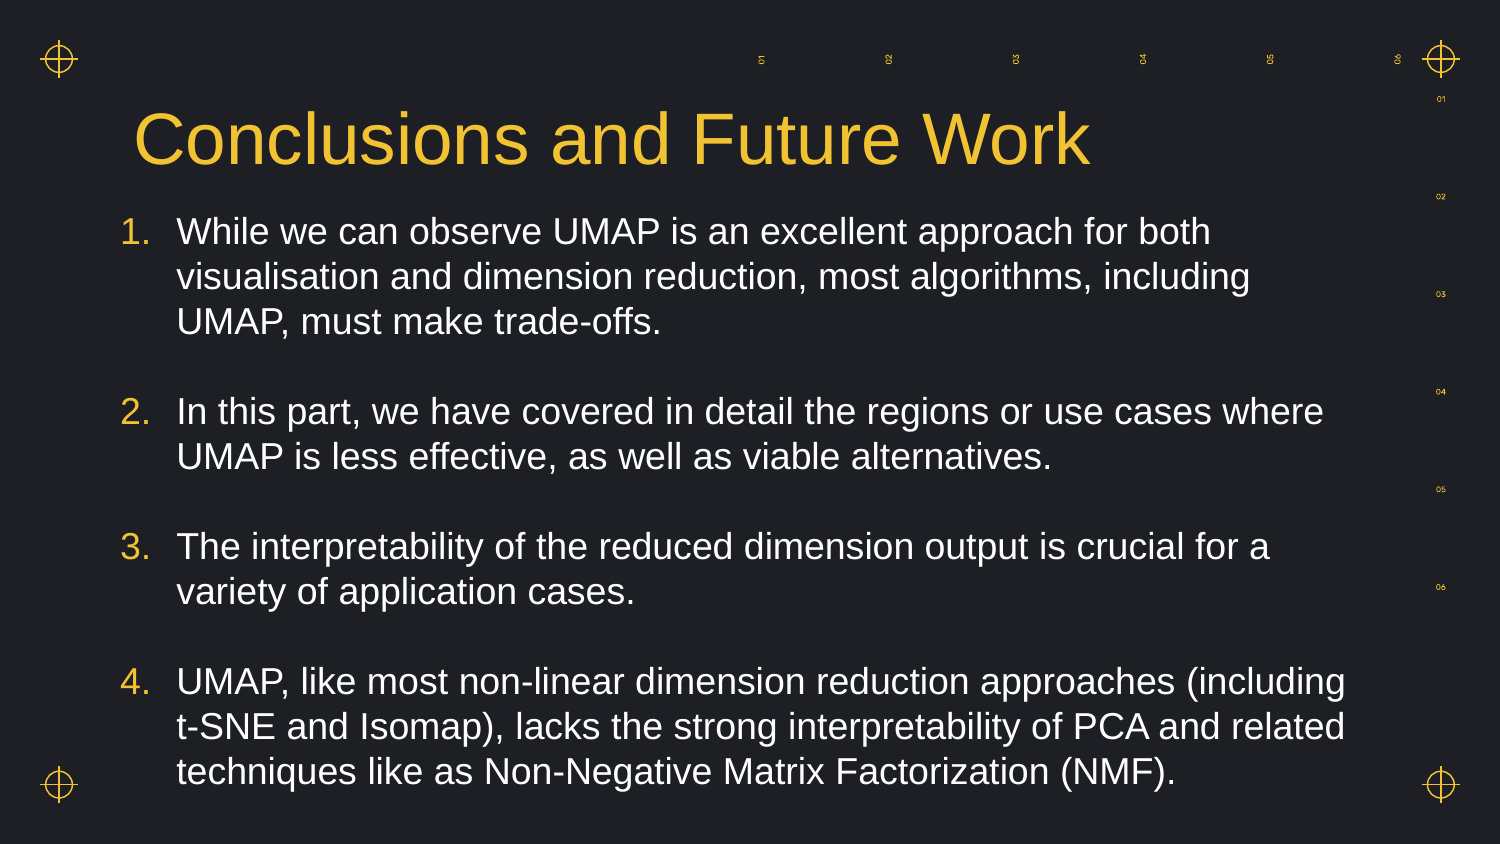

# Conclusions and Future Work
While we can observe UMAP is an excellent approach for both visualisation and dimension reduction, most algorithms, including UMAP, must make trade-offs.

In this part, we have covered in detail the regions or use cases where UMAP is less effective, as well as viable alternatives.

The interpretability of the reduced dimension output is crucial for a variety of application cases.

UMAP, like most non-linear dimension reduction approaches (including t-SNE and Isomap), lacks the strong interpretability of PCA and related techniques like as Non-Negative Matrix Factorization (NMF).